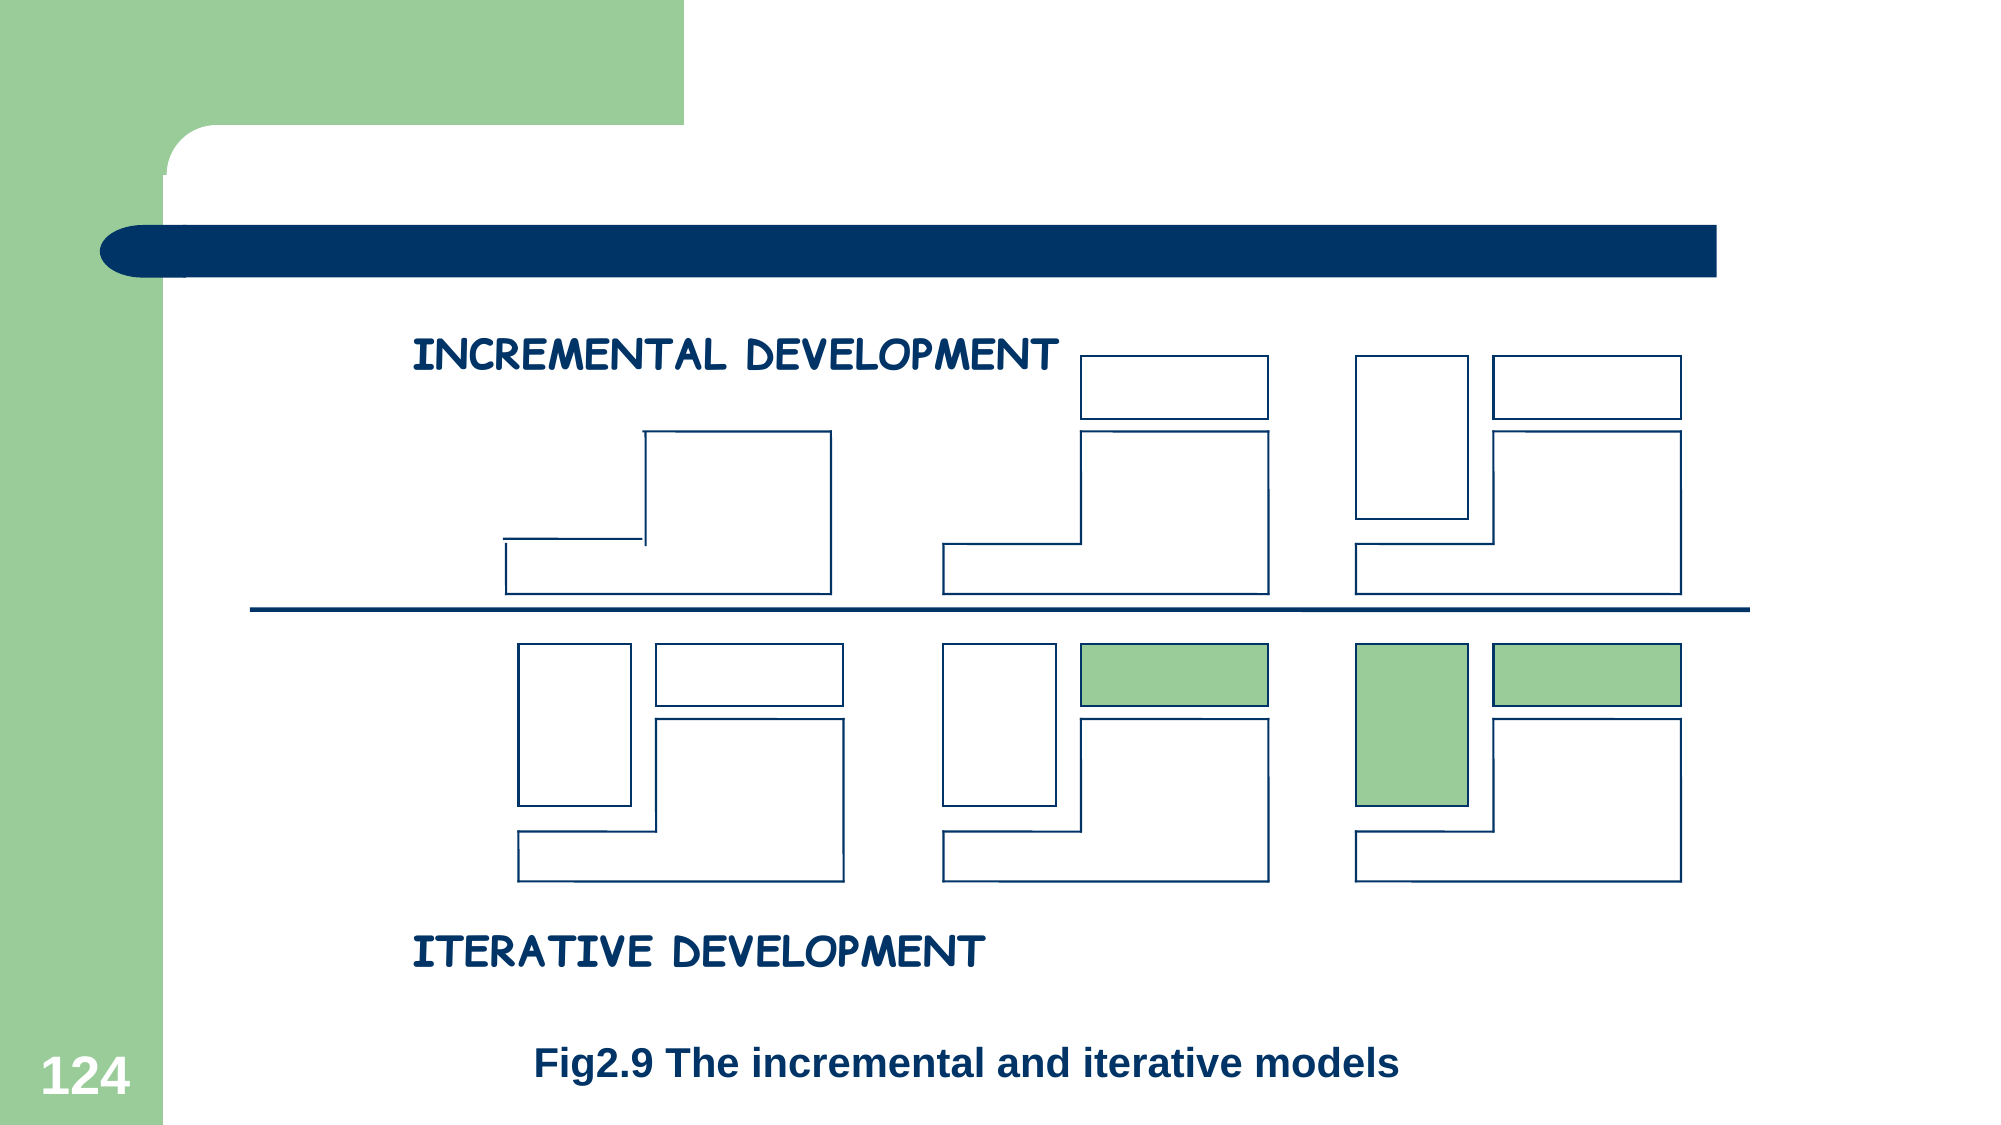

INCREMENTAL DEVELOPMENT

ITERATIVE DEVELOPMENT
Fig2.9 The incremental and iterative models
124